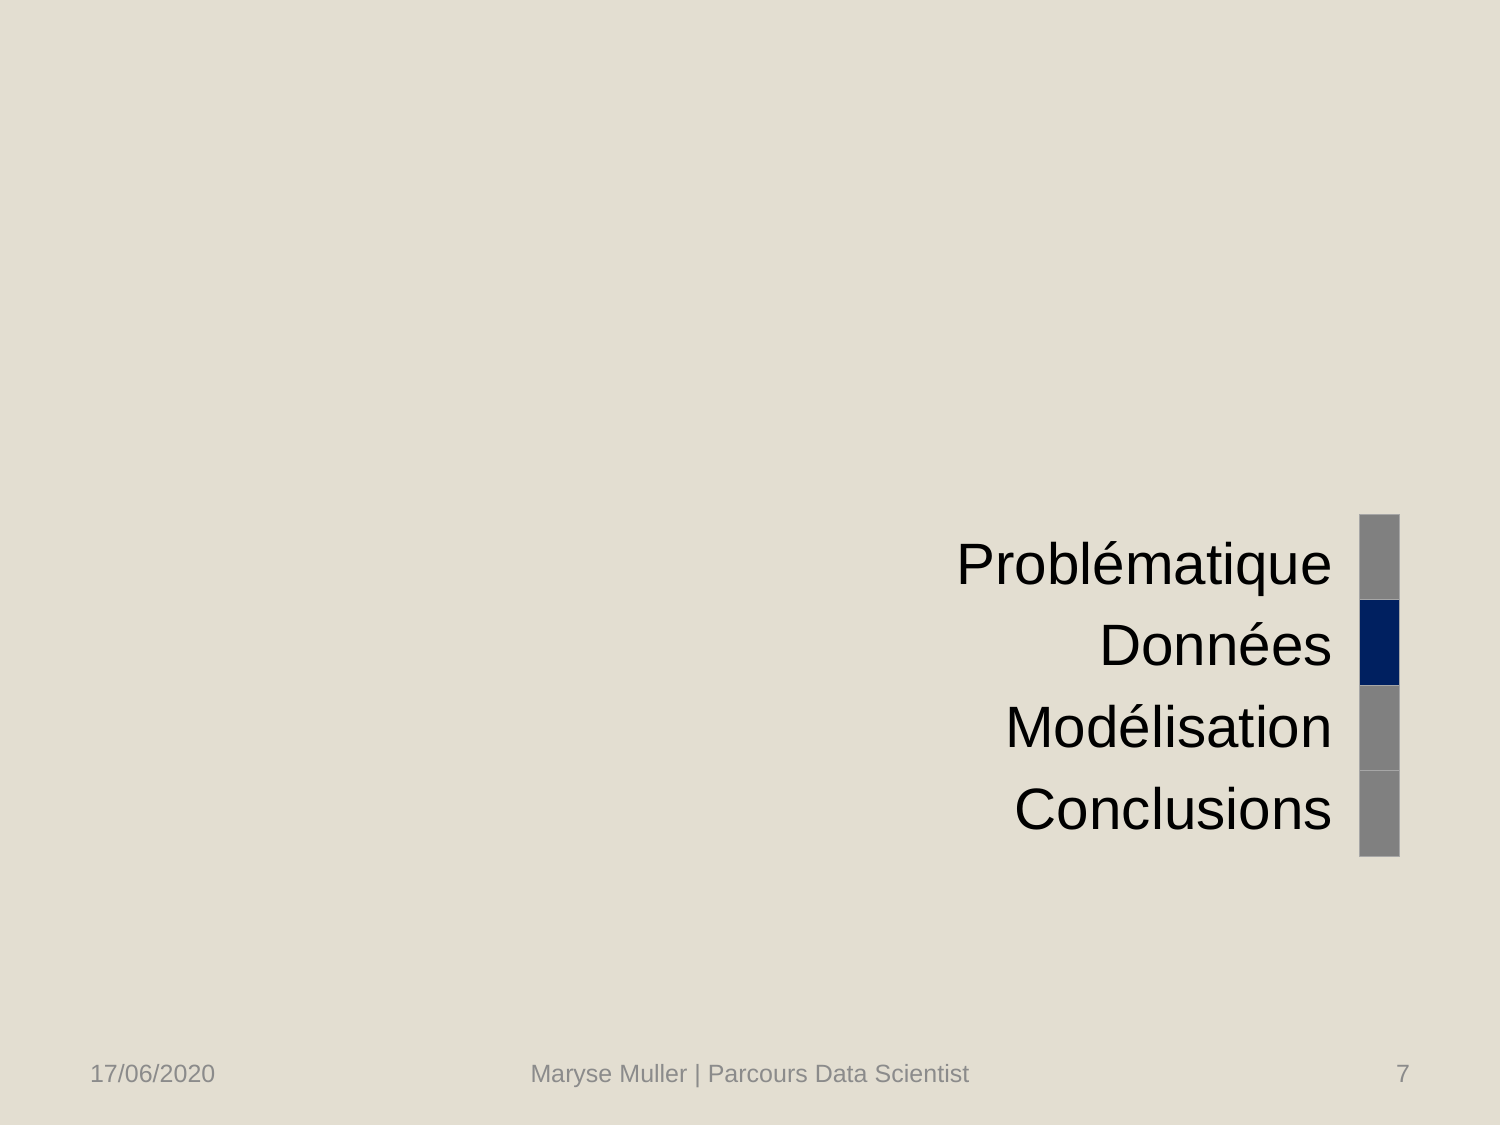

Problématique
Données
Modélisation
Conclusions

17/06/2020
Maryse Muller | Parcours Data Scientist
7